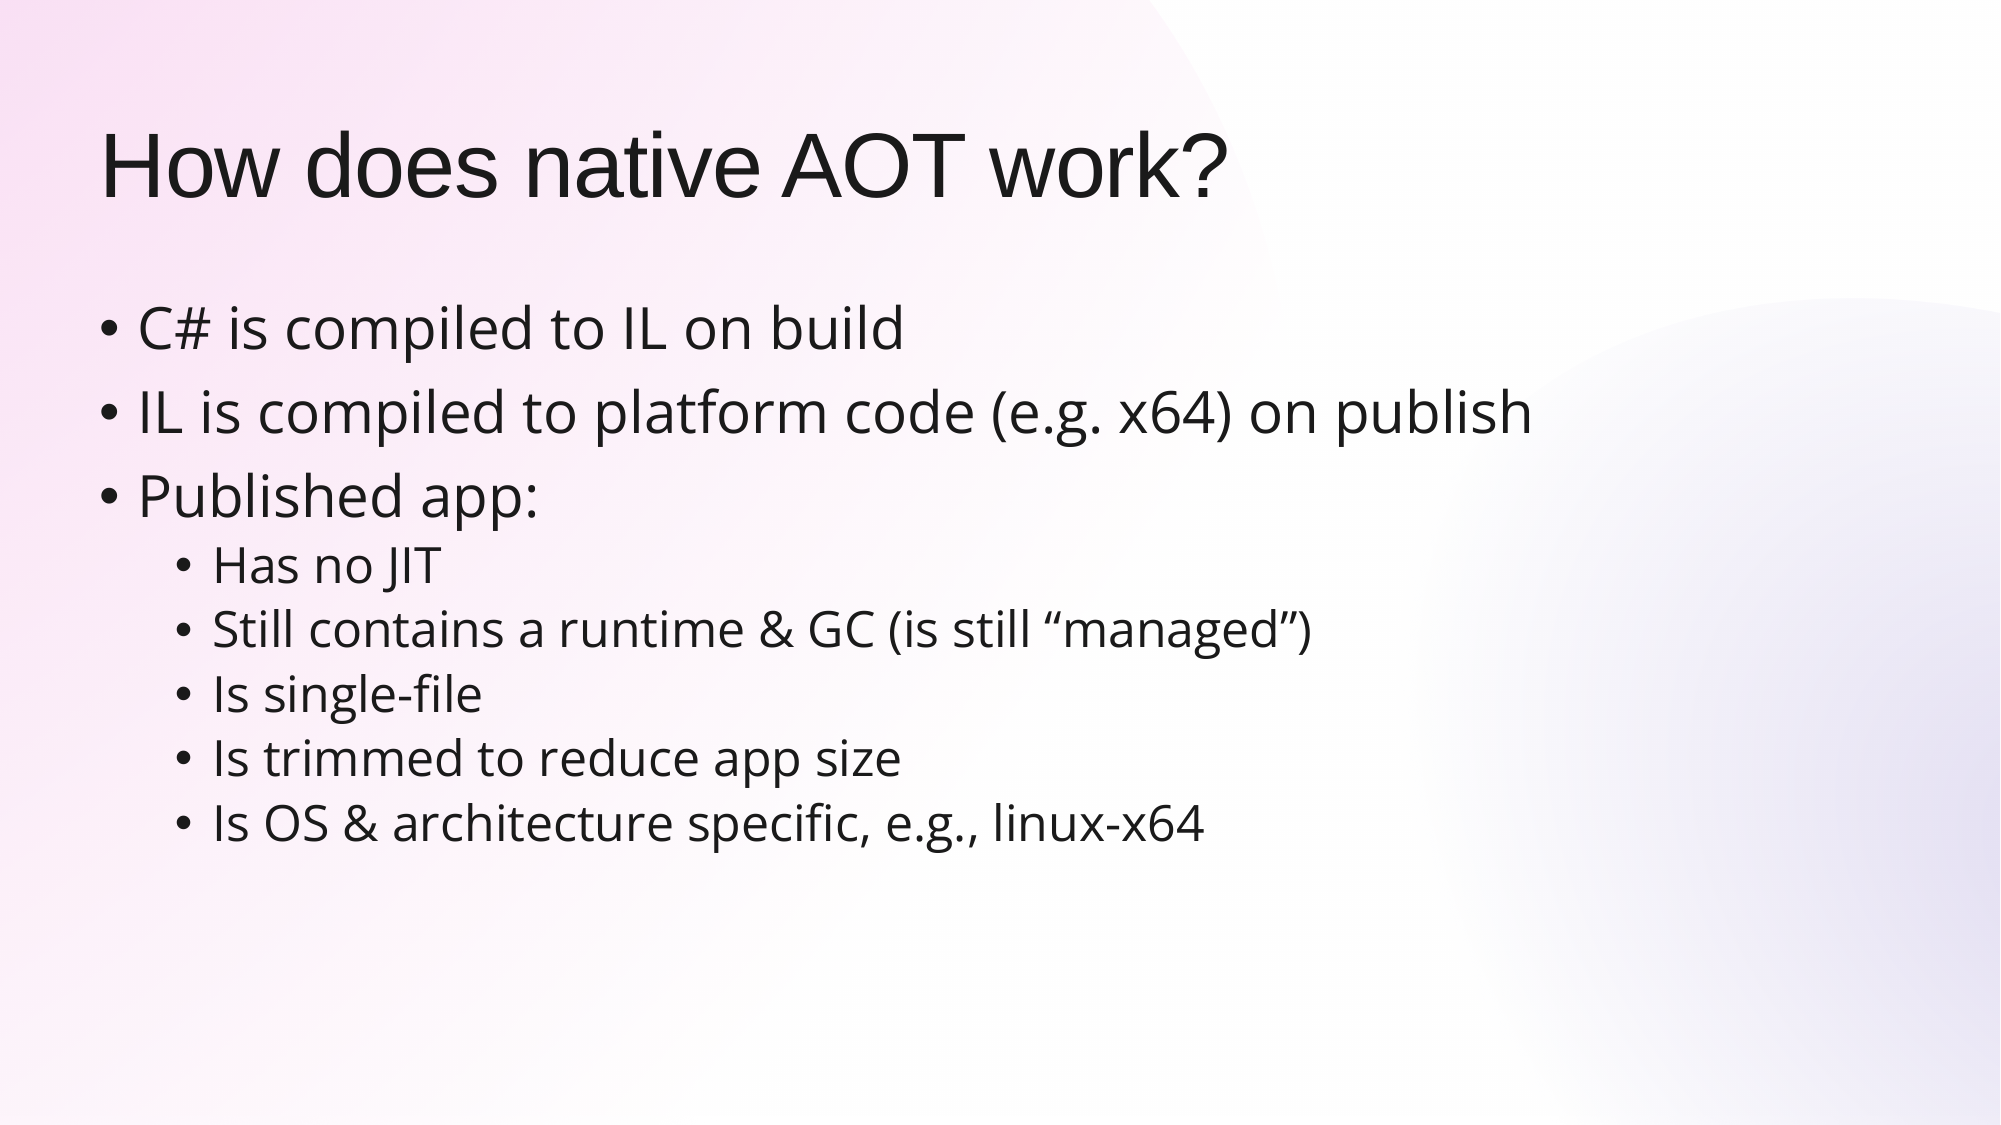

# How does native AOT work?
C# is compiled to IL on build
IL is compiled to platform code (e.g. x64) on publish
Published app:
Has no JIT
Still contains a runtime & GC (is still “managed”)
Is single-file
Is trimmed to reduce app size
Is OS & architecture specific, e.g., linux-x64